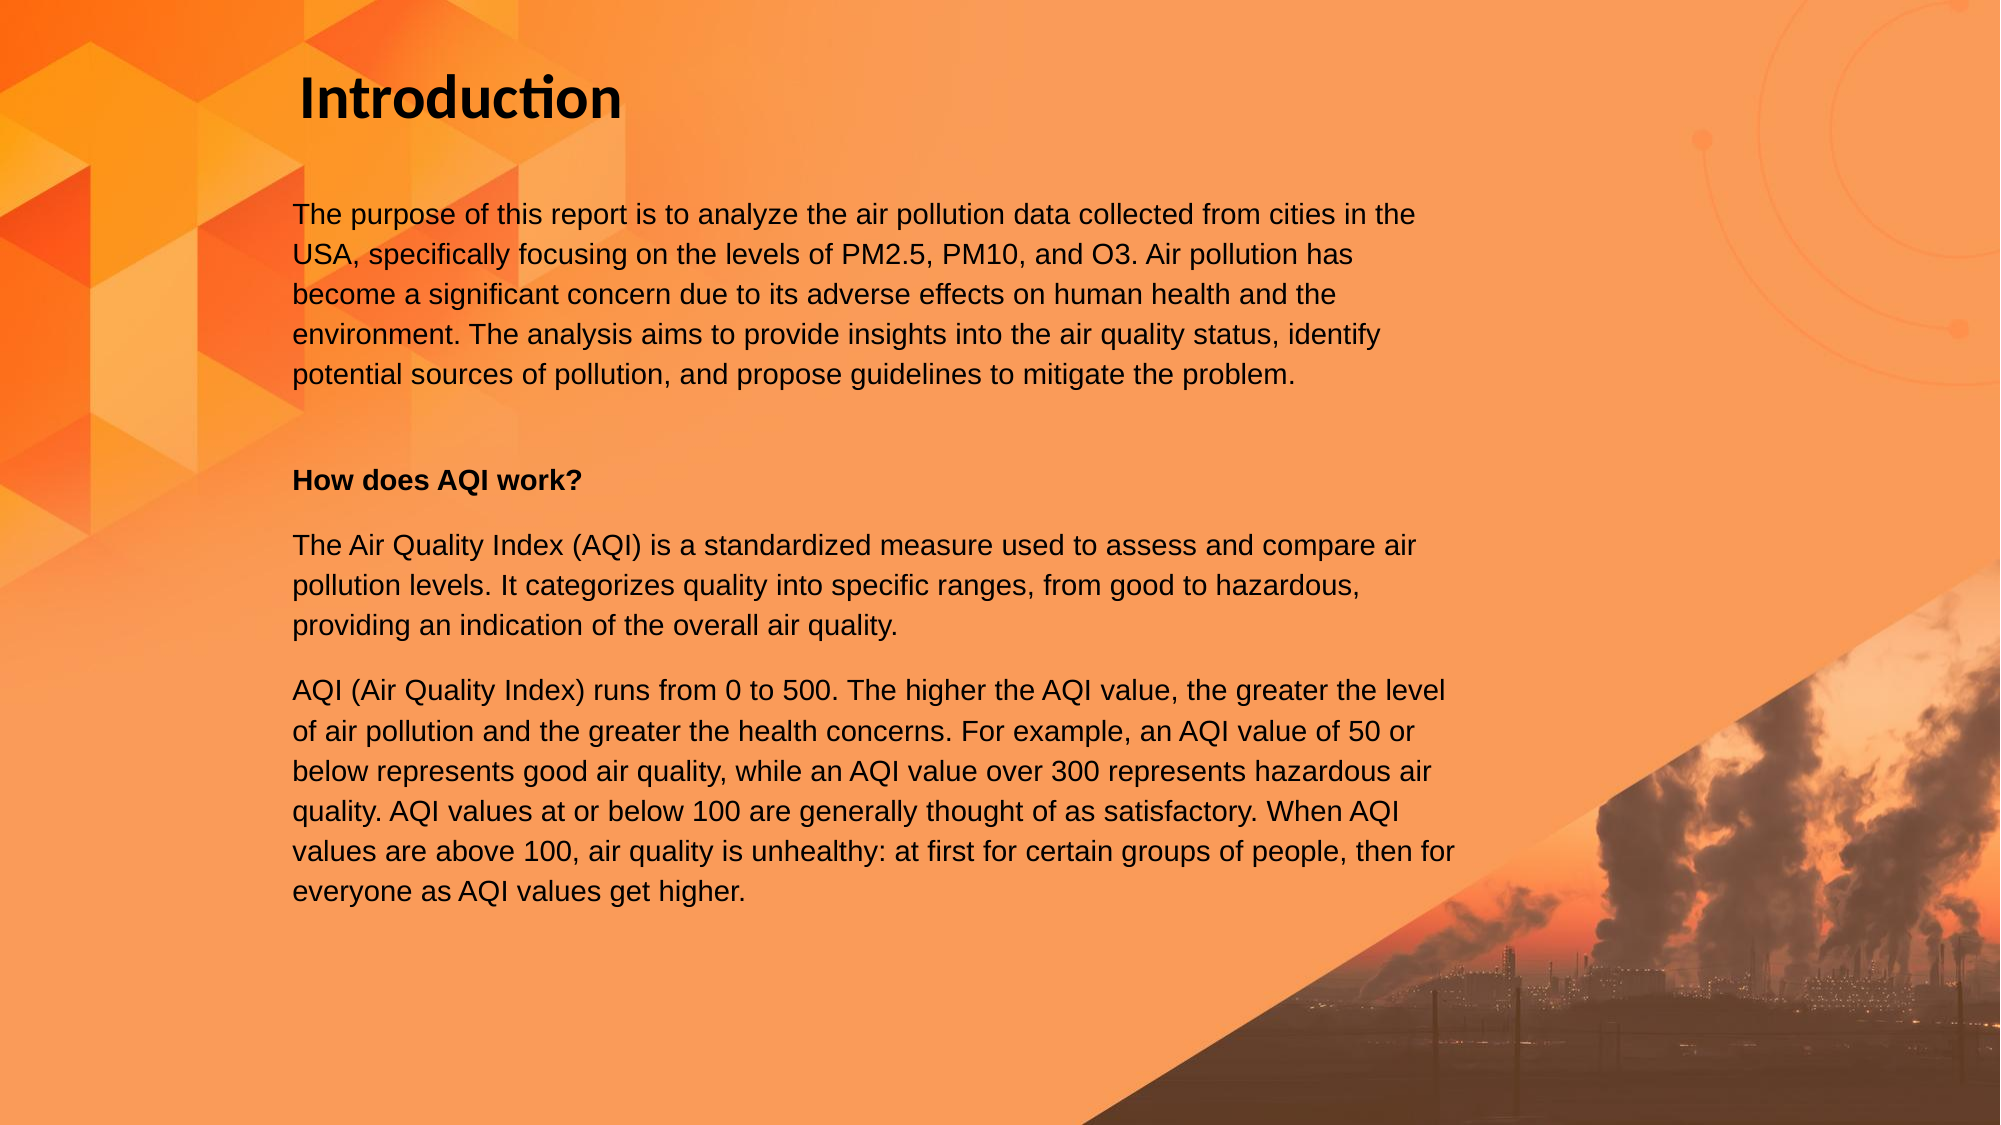

Introduction
The purpose of this report is to analyze the air pollution data collected from cities in the USA, specifically focusing on the levels of PM2.5, PM10, and O3. Air pollution has become a significant concern due to its adverse effects on human health and the environment. The analysis aims to provide insights into the air quality status, identify potential sources of pollution, and propose guidelines to mitigate the problem.

How does AQI work?
The Air Quality Index (AQI) is a standardized measure used to assess and compare air pollution levels. It categorizes quality into specific ranges, from good to hazardous, providing an indication of the overall air quality.
AQI (Air Quality Index) runs from 0 to 500. The higher the AQI value, the greater the level of air pollution and the greater the health concerns. For example, an AQI value of 50 or below represents good air quality, while an AQI value over 300 represents hazardous air quality. AQI values at or below 100 are generally thought of as satisfactory. When AQI values are above 100, air quality is unhealthy: at first for certain groups of people, then for everyone as AQI values get higher.